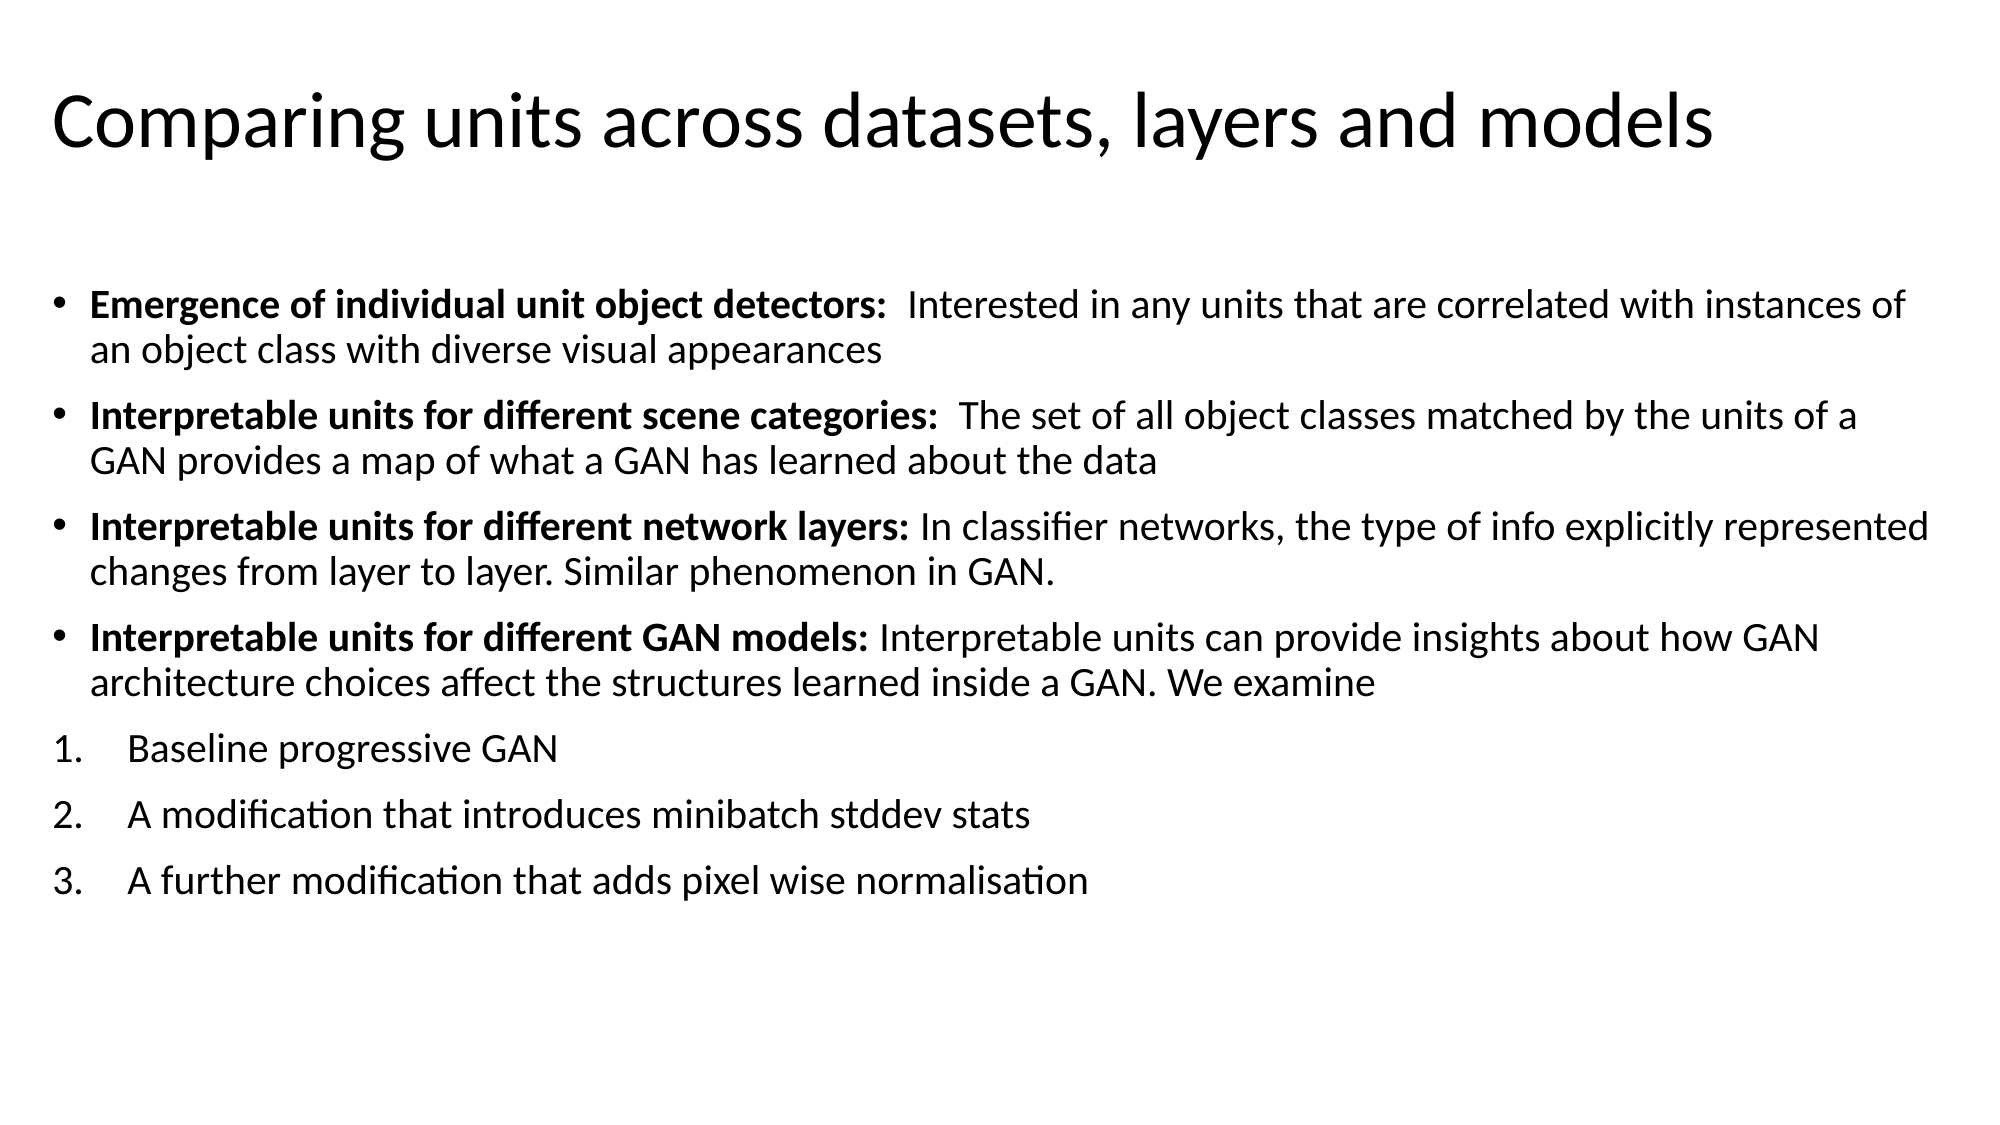

# Comparing units across datasets, layers and models
Emergence of individual unit object detectors:  Interested in any units that are correlated with instances of an object class with diverse visual appearances
Interpretable units for different scene categories:  The set of all object classes matched by the units of a GAN provides a map of what a GAN has learned about the data
Interpretable units for different network layers: In classifier networks, the type of info explicitly represented changes from layer to layer. Similar phenomenon in GAN.
Interpretable units for different GAN models: Interpretable units can provide insights about how GAN architecture choices affect the structures learned inside a GAN. We examine
Baseline progressive GAN
A modification that introduces minibatch stddev stats
A further modification that adds pixel wise normalisation